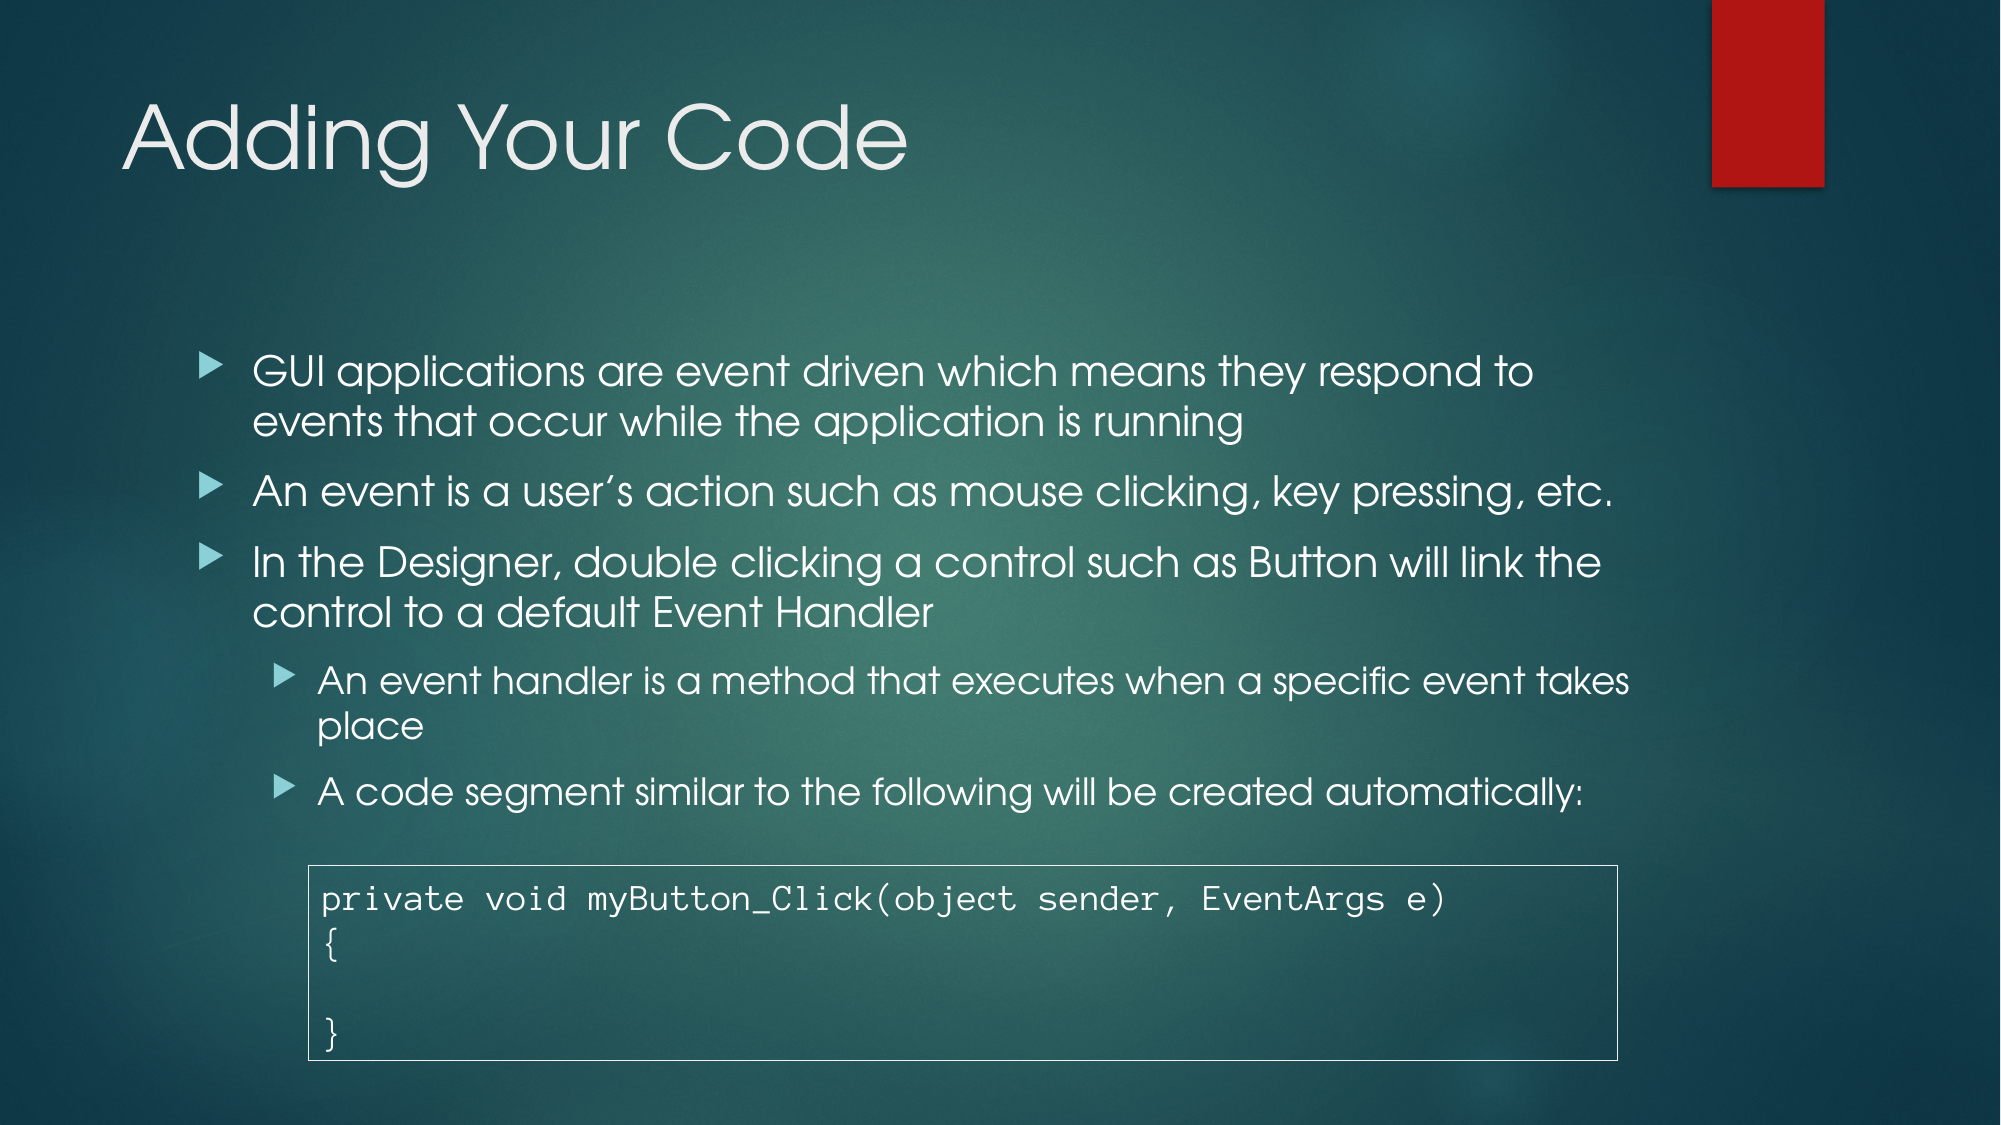

# Adding Your Code
GUI applications are event driven which means they respond to events that occur while the application is running
An event is a user’s action such as mouse clicking, key pressing, etc.
In the Designer, double clicking a control such as Button will link the control to a default Event Handler
An event handler is a method that executes when a specific event takes place
A code segment similar to the following will be created automatically:
private void myButton_Click(object sender, EventArgs e)
{

}